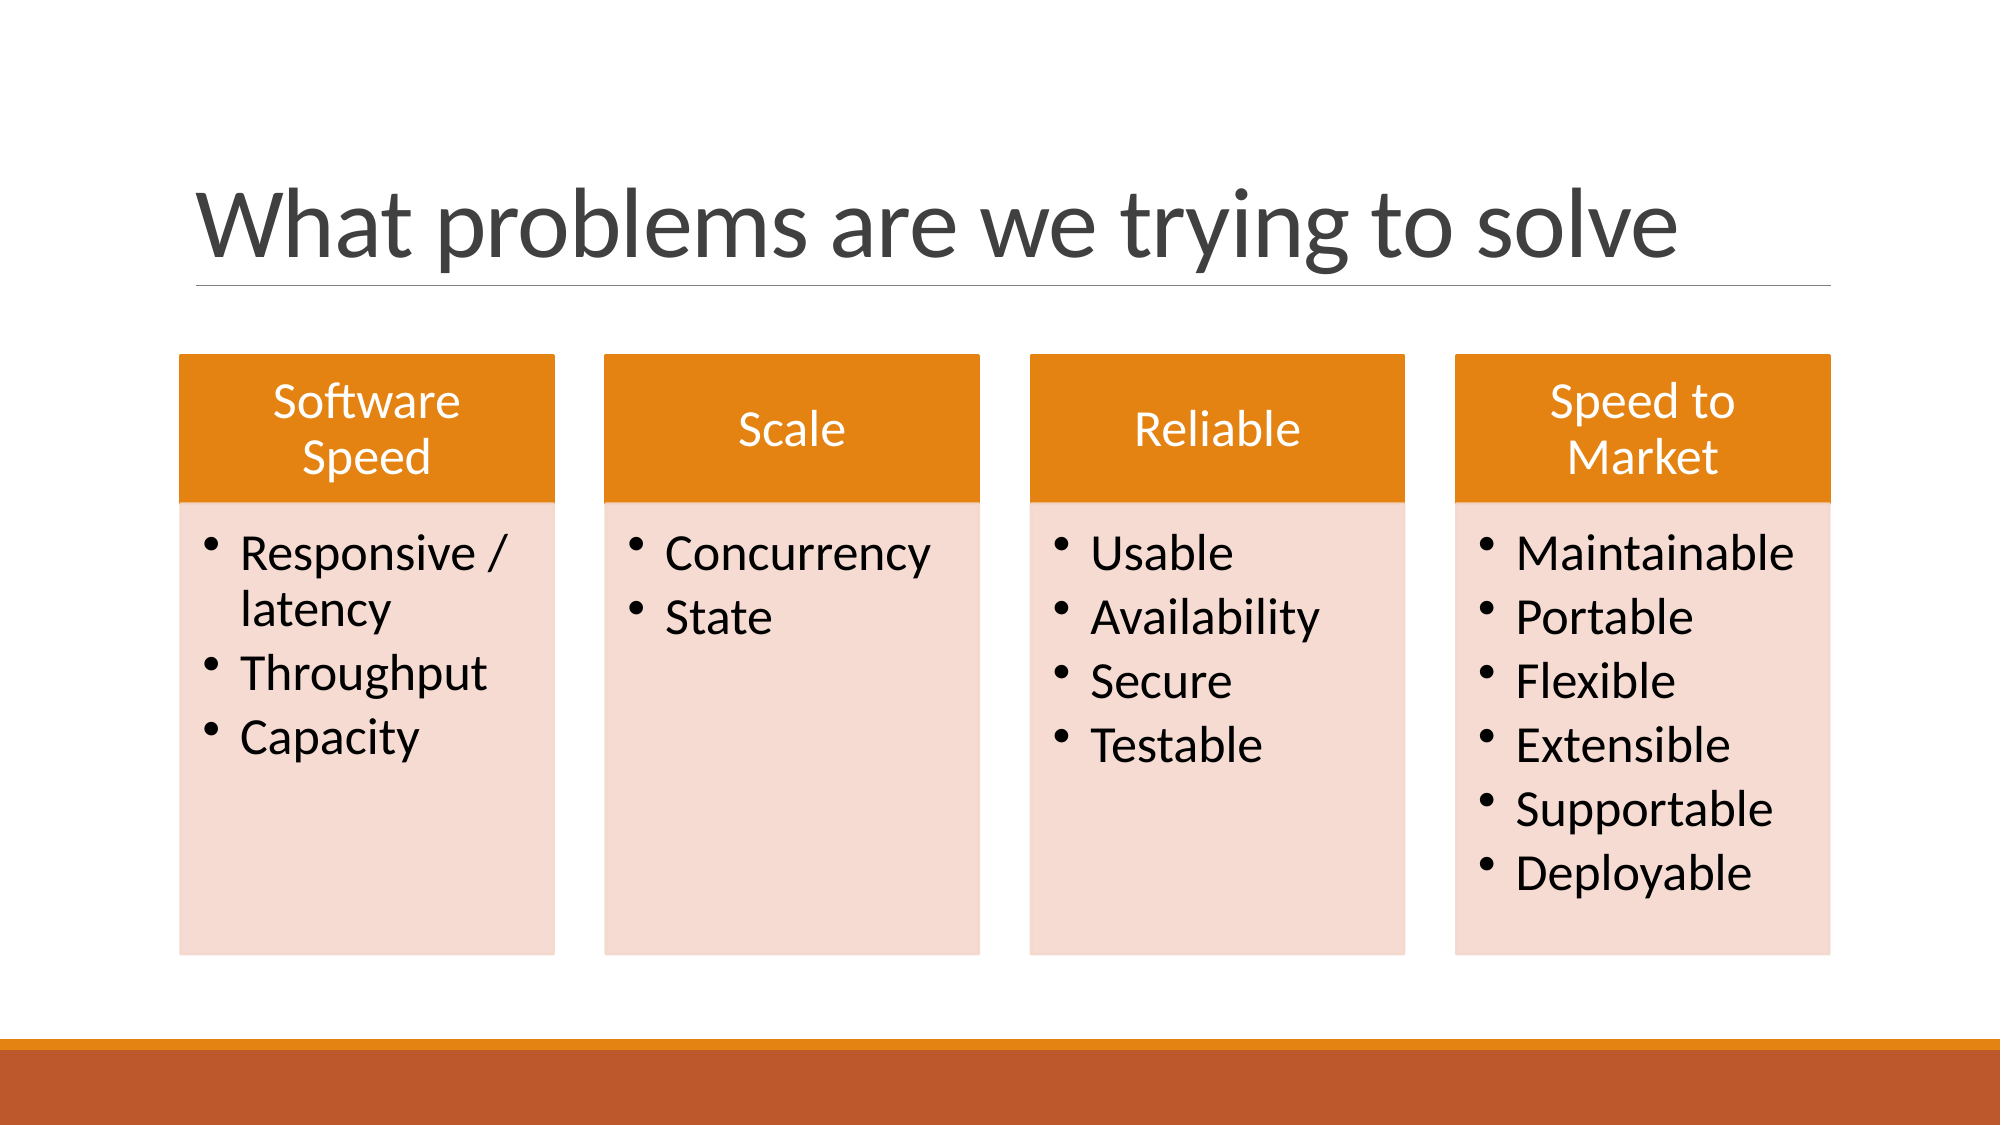

# What problems are we trying to solve
Software Speed
Responsive / latency
Throughput
Capacity
Scale
Concurrency
State
Reliable
Usable
Availability
Secure
Testable
Speed to Market
Maintainable
Portable
Flexible
Extensible
Supportable
Deployable